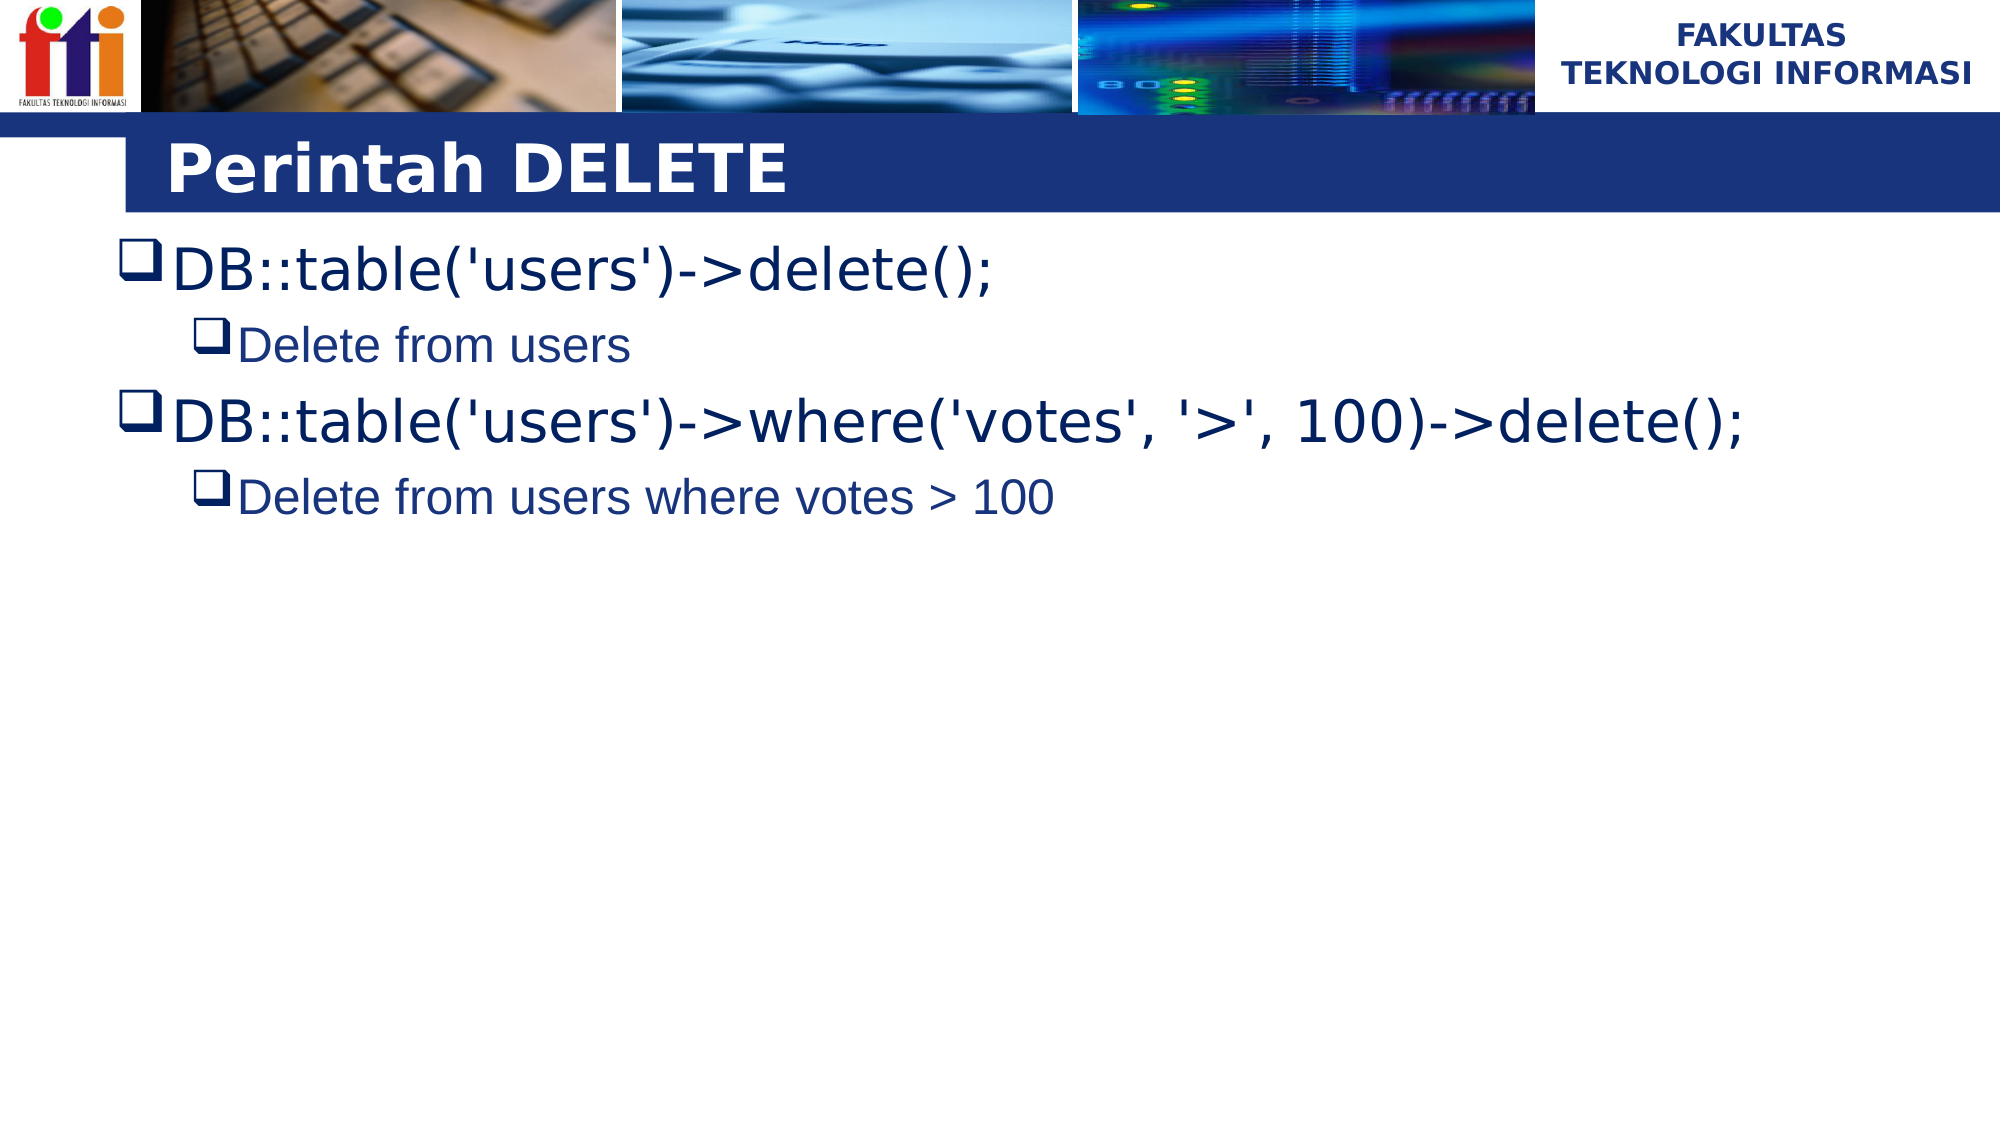

# Perintah DELETE
DB::table('users')->delete();
Delete from users
DB::table('users')->where('votes', '>', 100)->delete();
Delete from users where votes > 100